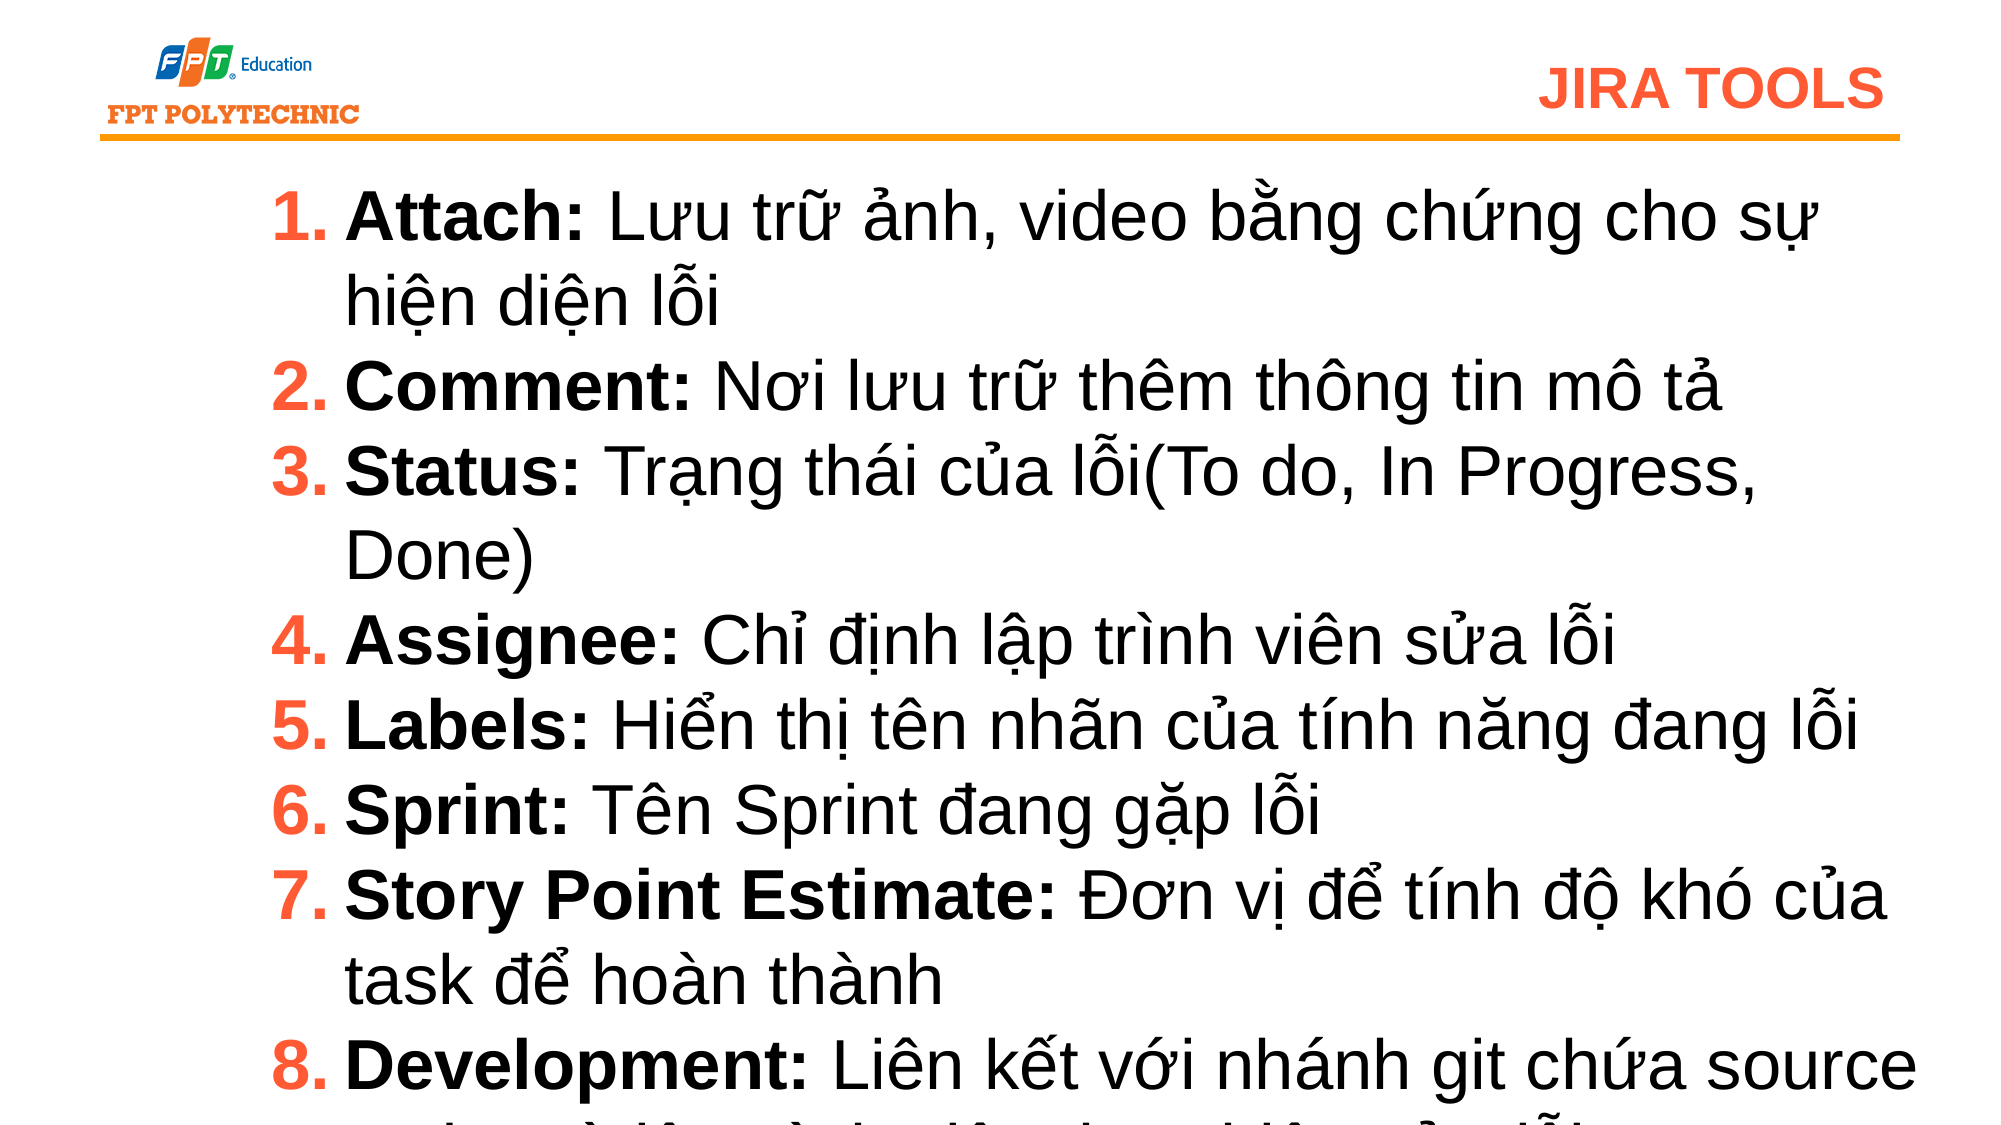

# jira tools
Attach: Lưu trữ ảnh, video bằng chứng cho sự hiện diện lỗi
Comment: Nơi lưu trữ thêm thông tin mô tả
Status: Trạng thái của lỗi(To do, In Progress, Done)
Assignee: Chỉ định lập trình viên sửa lỗi
Labels: Hiển thị tên nhãn của tính năng đang lỗi
Sprint: Tên Sprint đang gặp lỗi
Story Point Estimate: Đơn vị để tính độ khó của task để hoàn thành
Development: Liên kết với nhánh git chứa source code mà lập trình viên thực hiện sửa lỗi